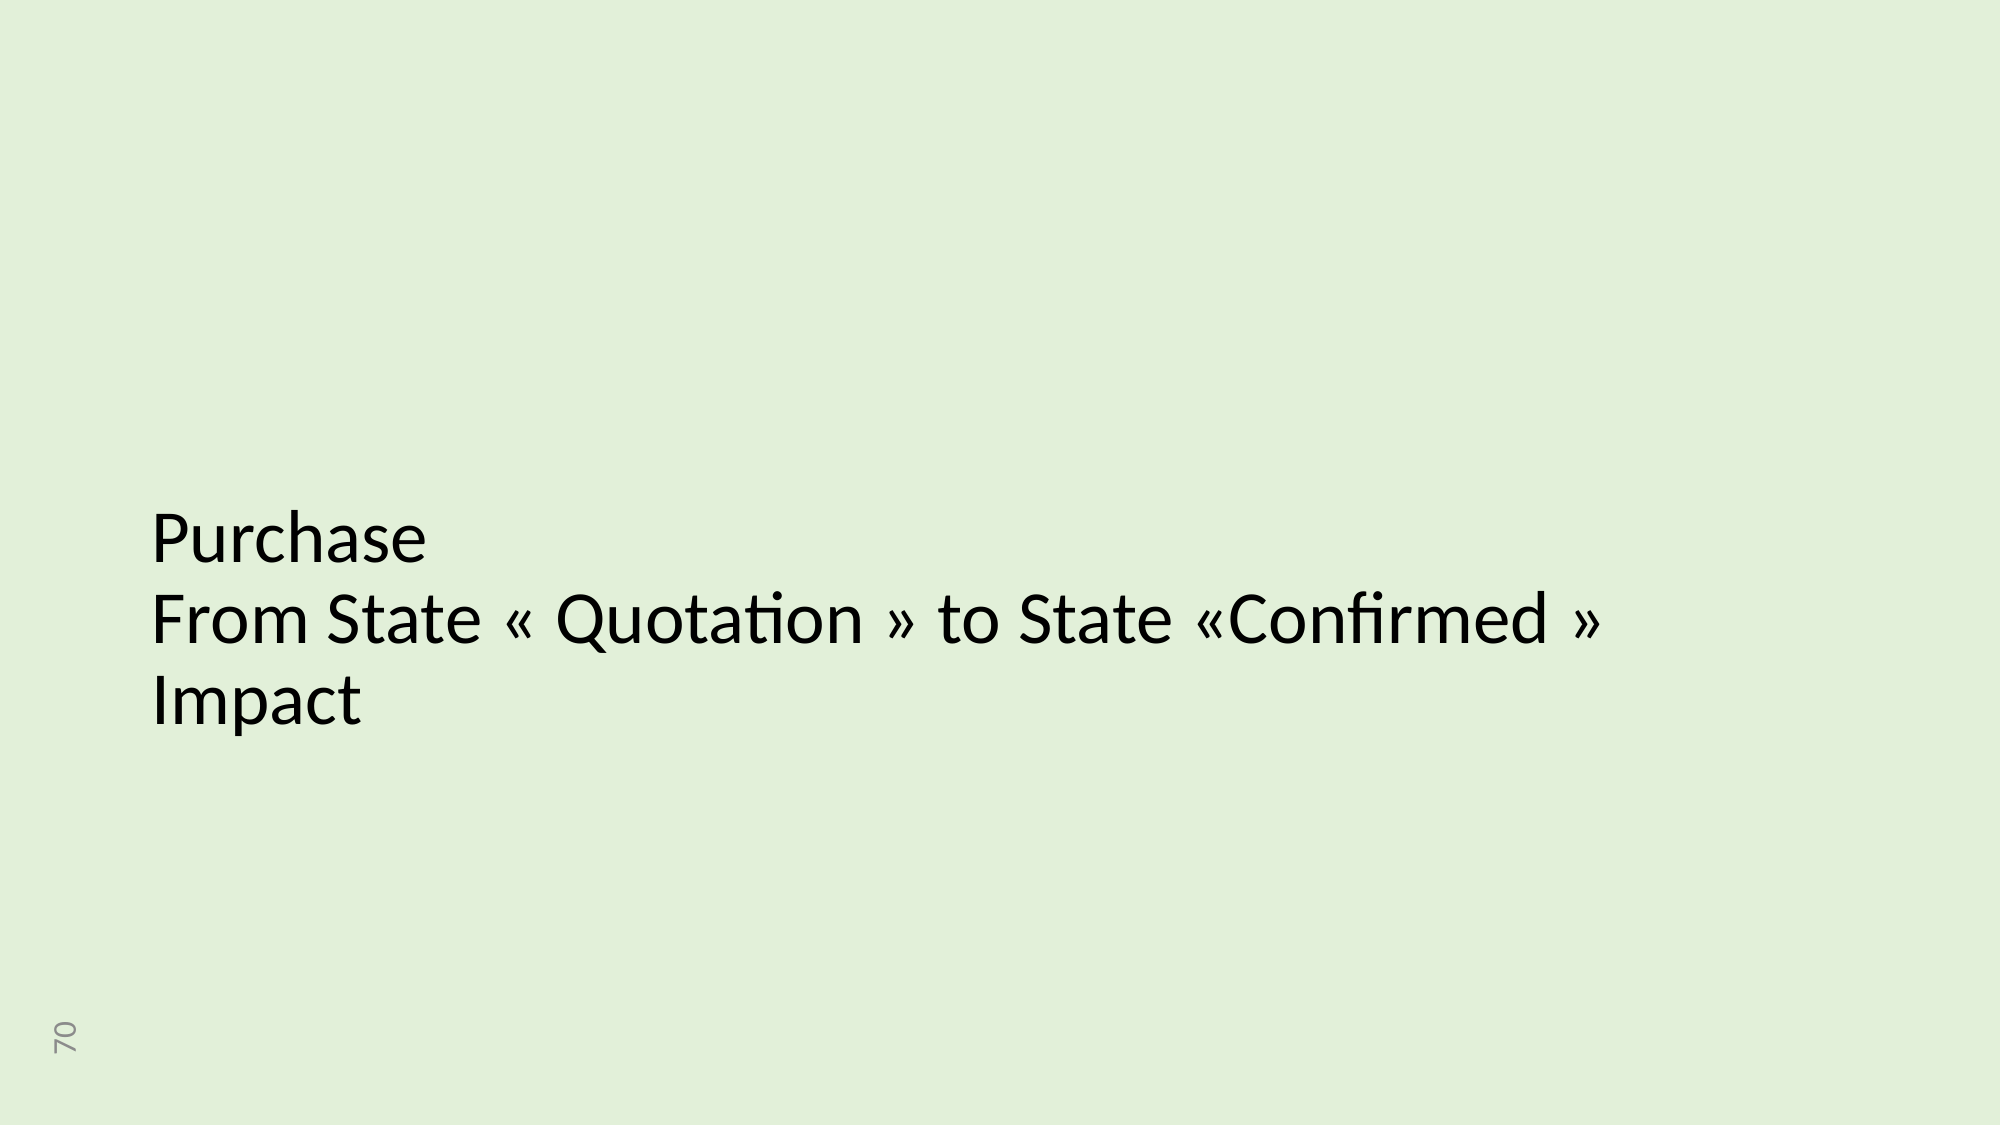

# Purchase From State « Quotation » to State «Confirmed » Impact

70